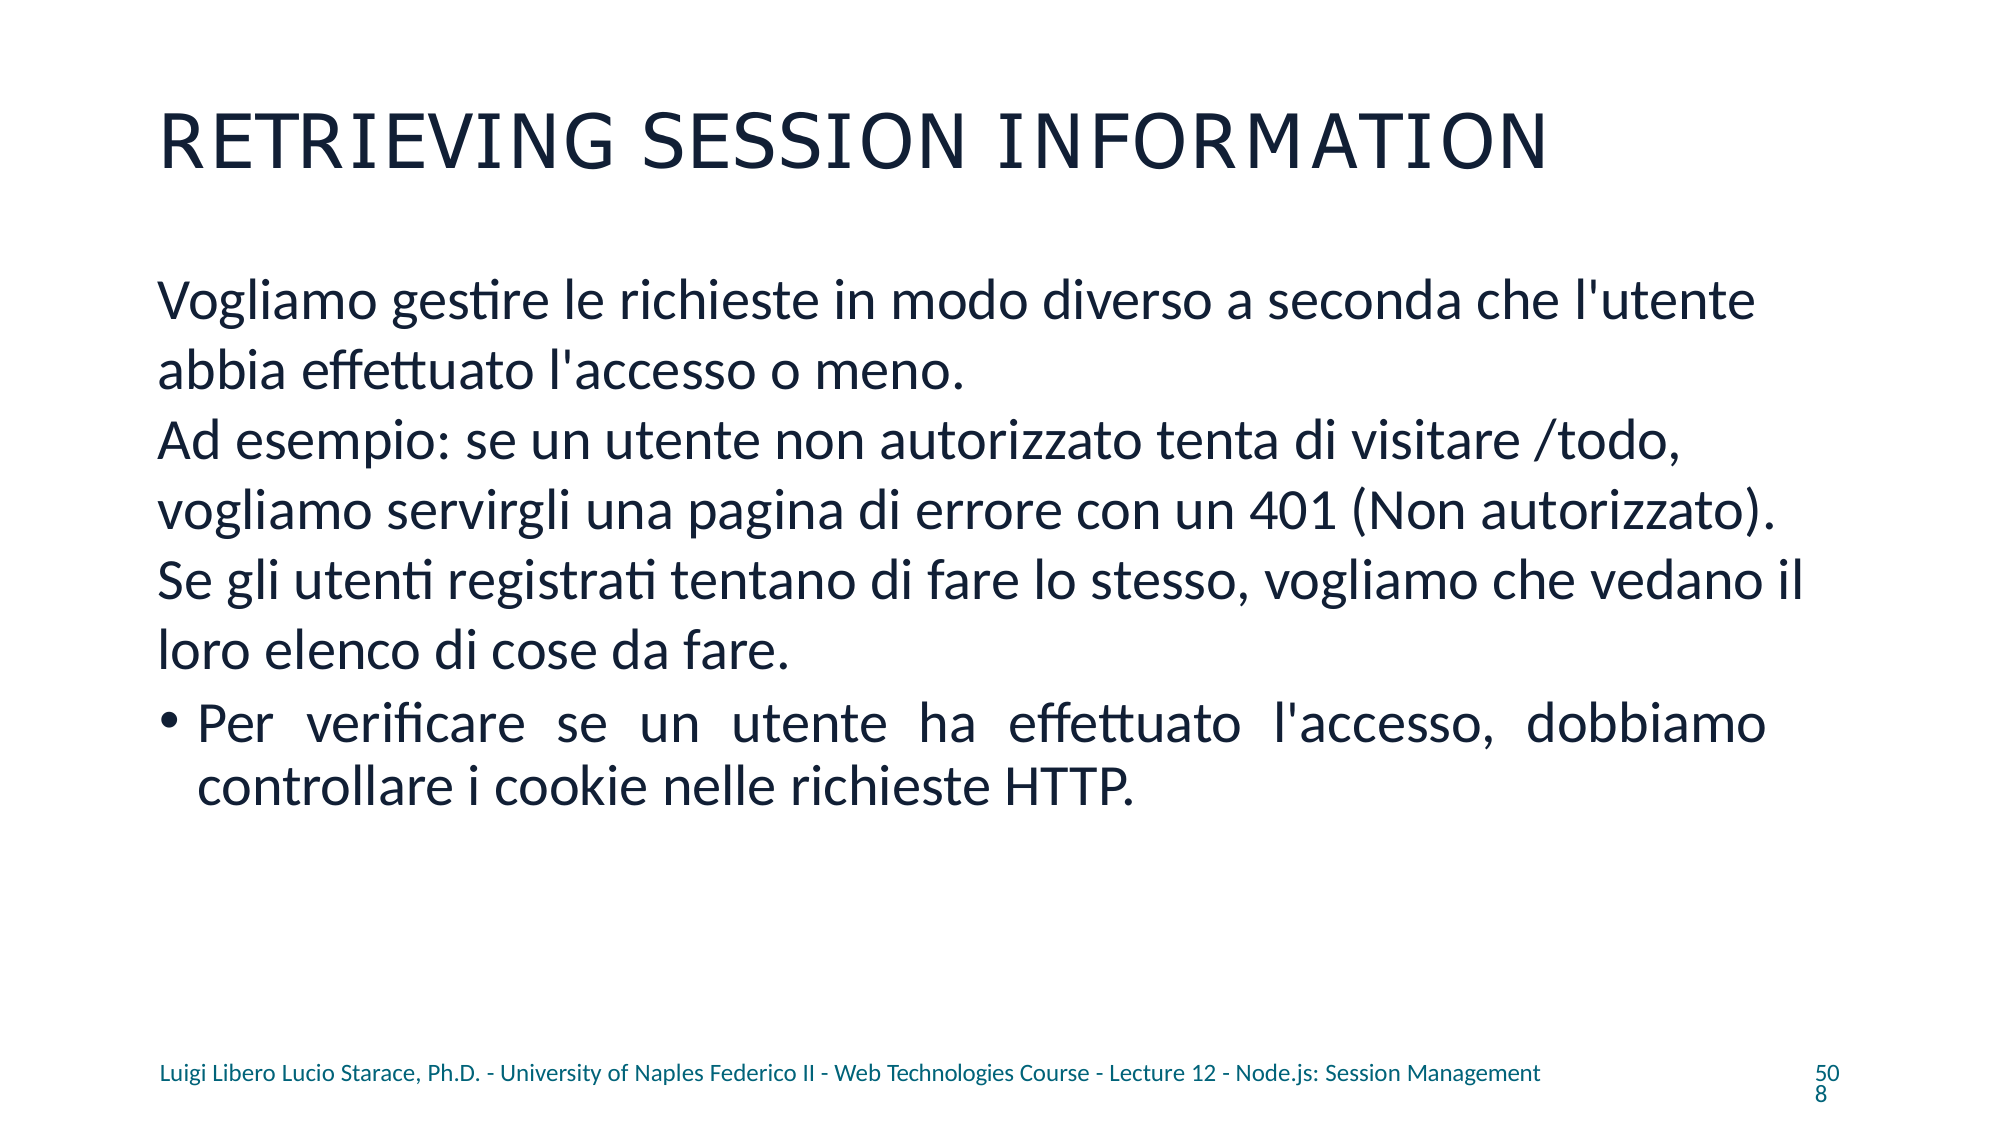

# RETRIEVING SESSION INFORMATION
Vogliamo gestire le richieste in modo diverso a seconda che l'utente abbia effettuato l'accesso o meno.
Ad esempio: se un utente non autorizzato tenta di visitare /todo, vogliamo servirgli una pagina di errore con un 401 (Non autorizzato). Se gli utenti registrati tentano di fare lo stesso, vogliamo che vedano il loro elenco di cose da fare.
Per verificare se un utente ha effettuato l'accesso, dobbiamo controllare i cookie nelle richieste HTTP.
Luigi Libero Lucio Starace, Ph.D. - University of Naples Federico II - Web Technologies Course - Lecture 12 - Node.js: Session Management
508